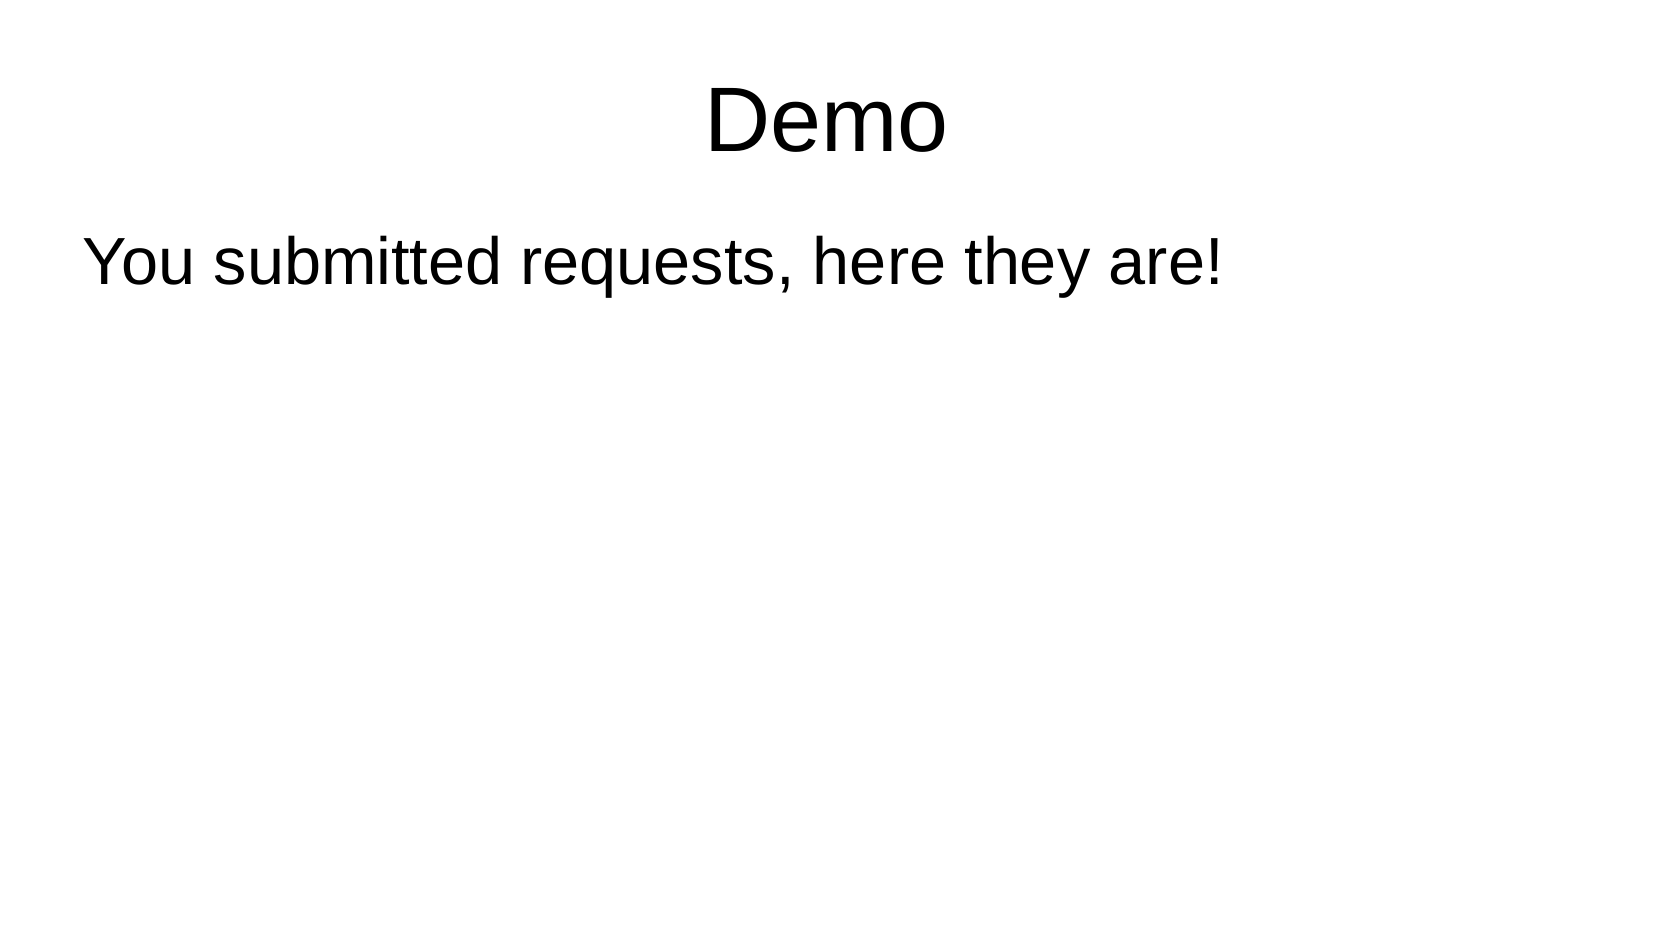

Demo
You submitted requests, here they are!